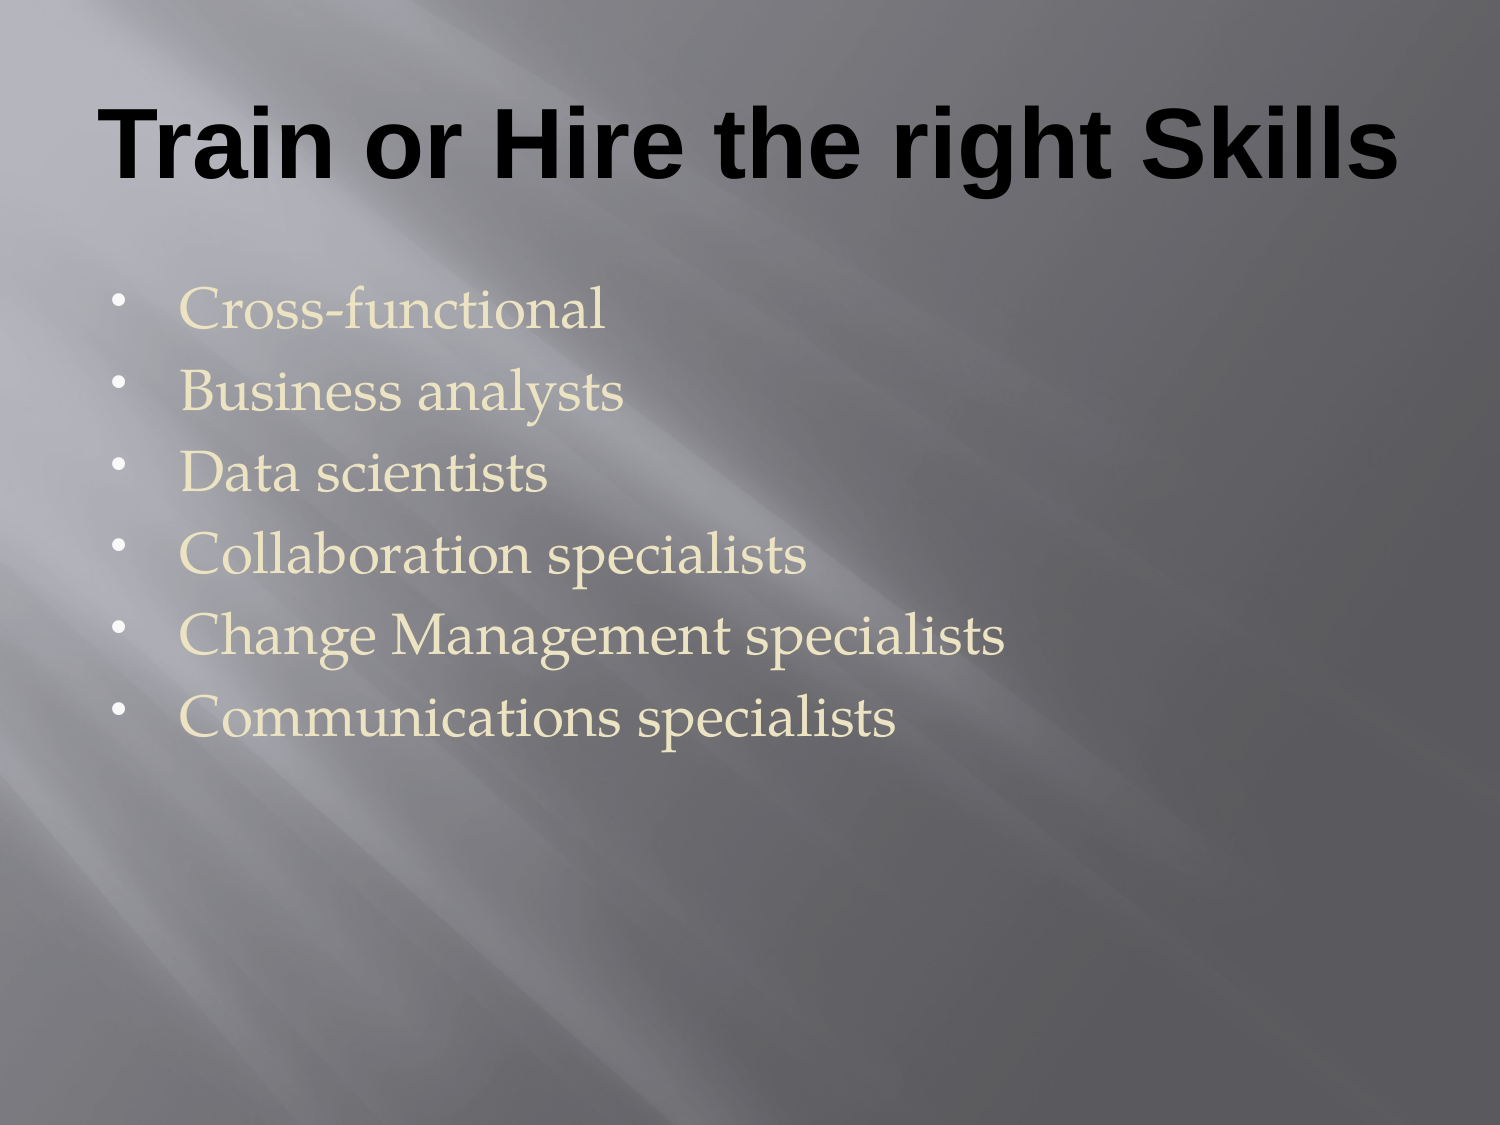

# Train or Hire the right Skills
Cross-functional
Business analysts
Data scientists
Collaboration specialists
Change Management specialists
Communications specialists